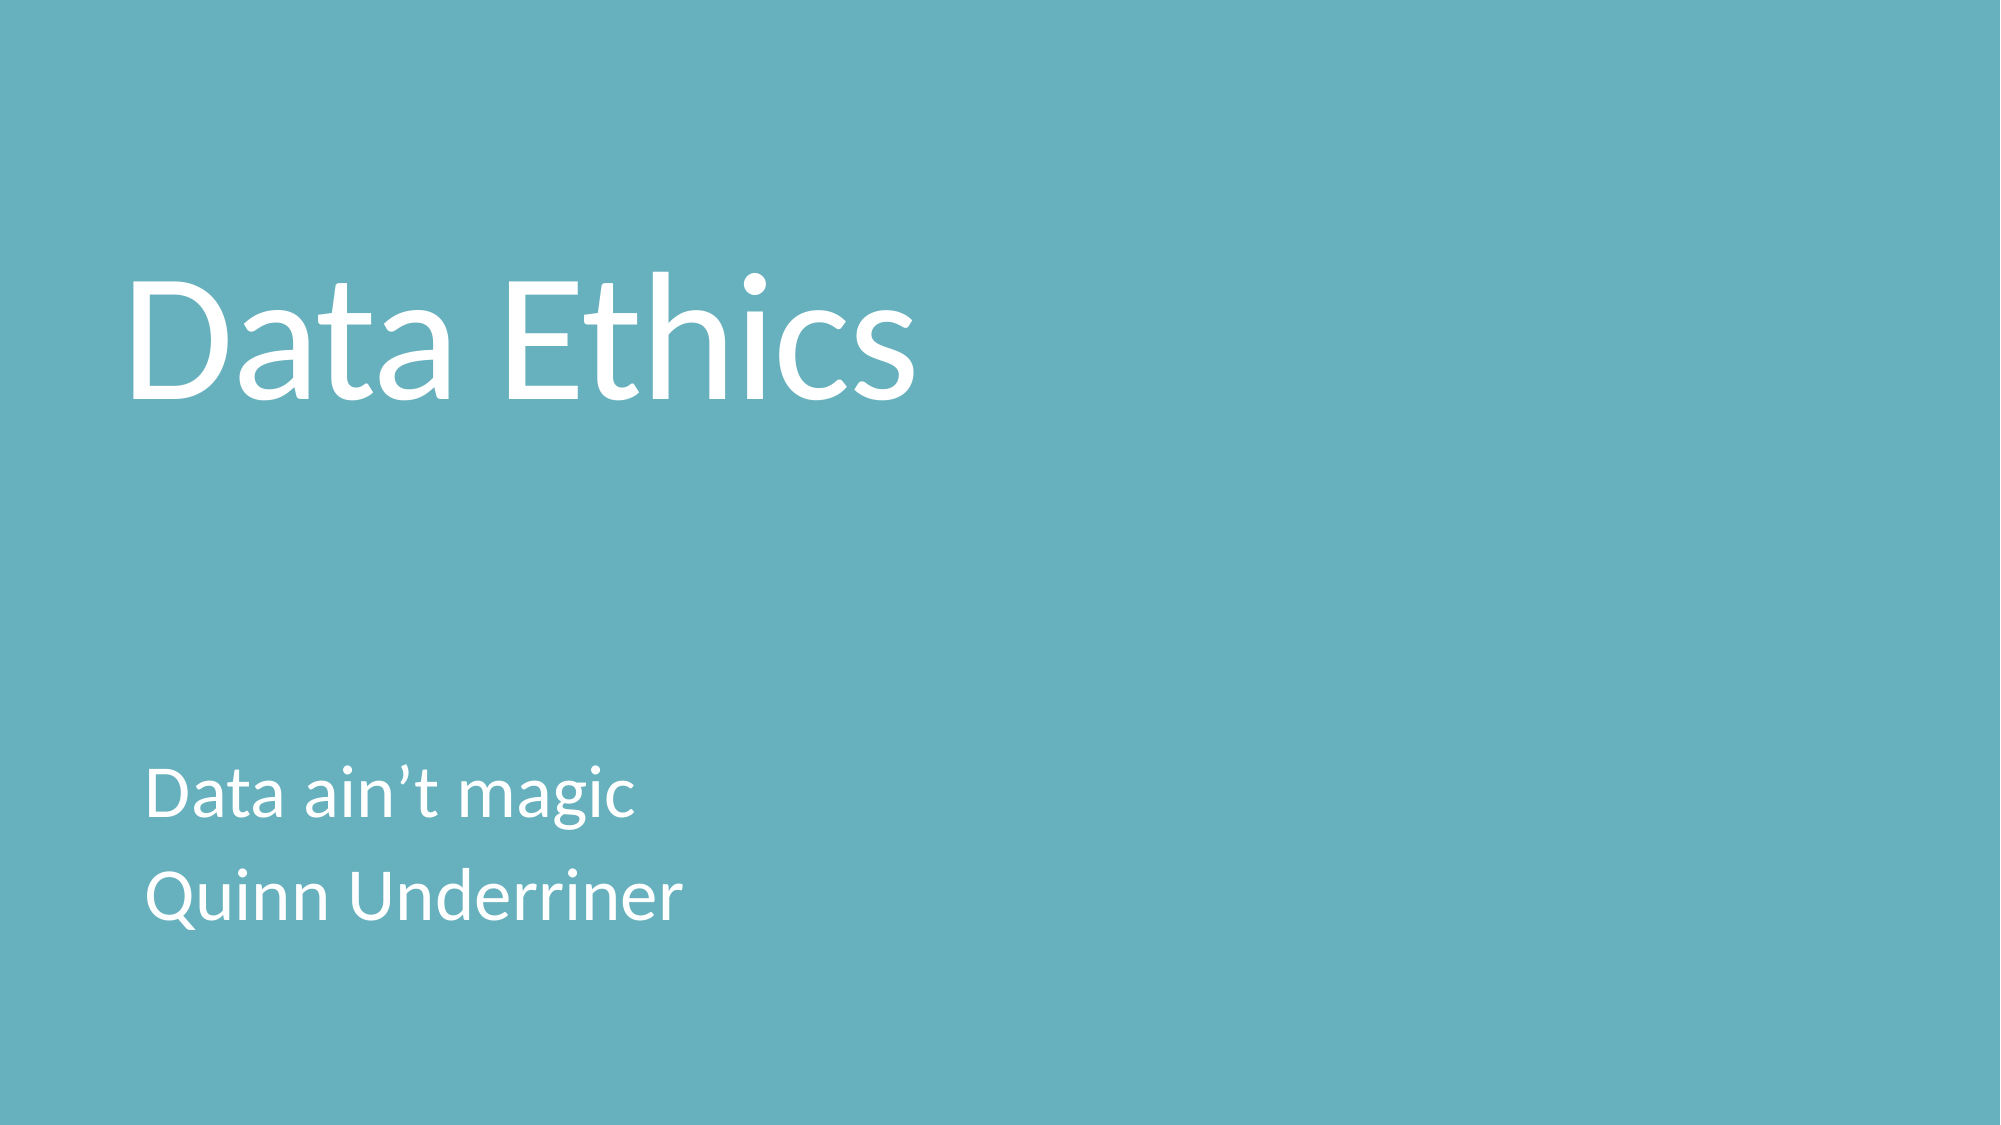

Data Ethics
Data ain’t magic
Quinn Underriner